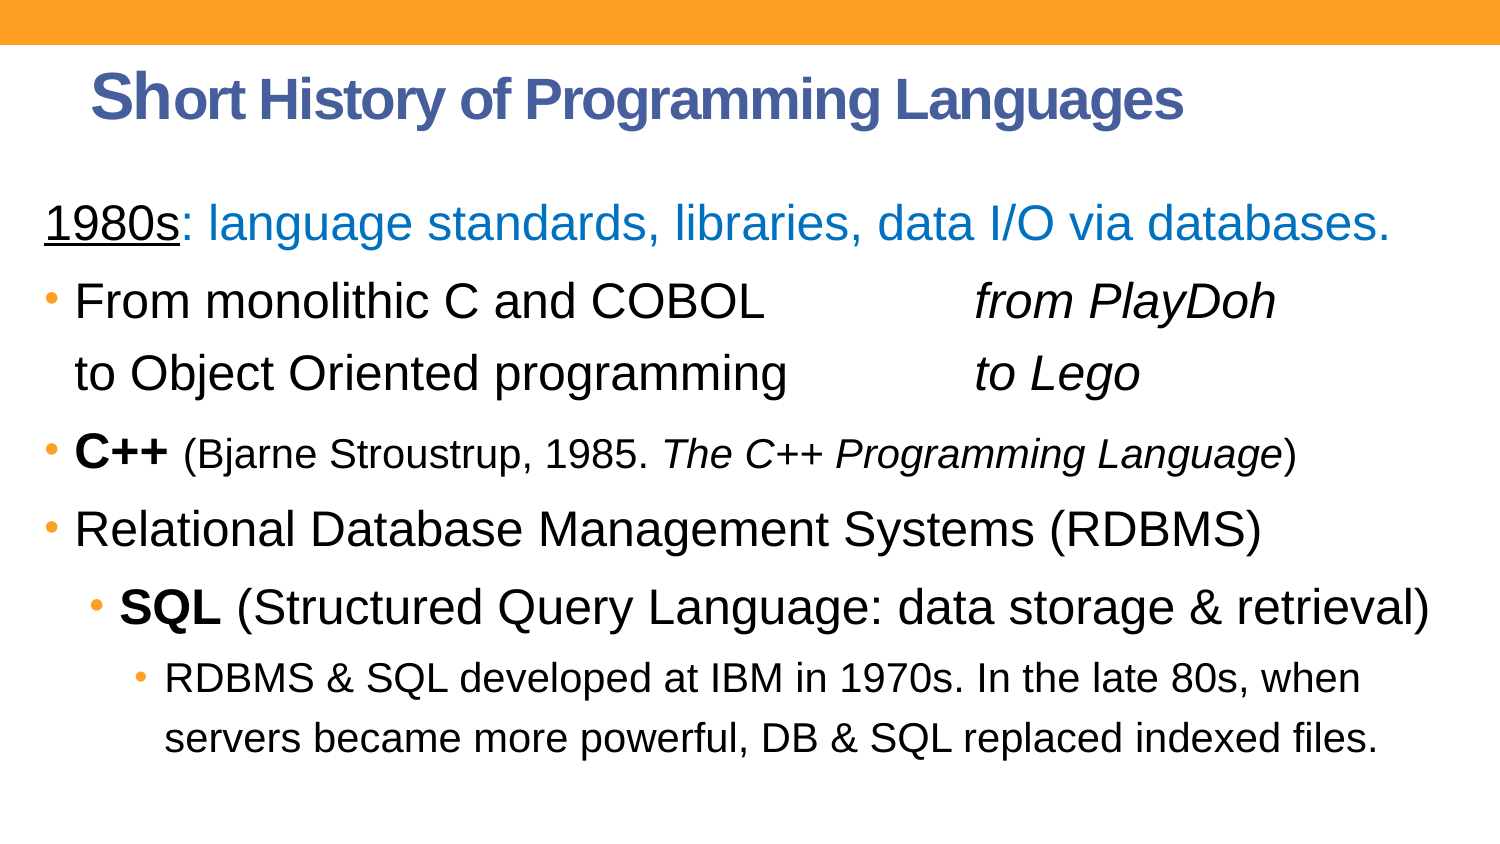

# Short History of Programming Languages
1980s: language standards, libraries, data I/O via databases.
From monolithic C and COBOL 		from PlayDoh
to Object Oriented programming		to Lego
C++ (Bjarne Stroustrup, 1985. The C++ Programming Language)
Relational Database Management Systems (RDBMS)
SQL (Structured Query Language: data storage & retrieval)
RDBMS & SQL developed at IBM in 1970s. In the late 80s, when servers became more powerful, DB & SQL replaced indexed files.